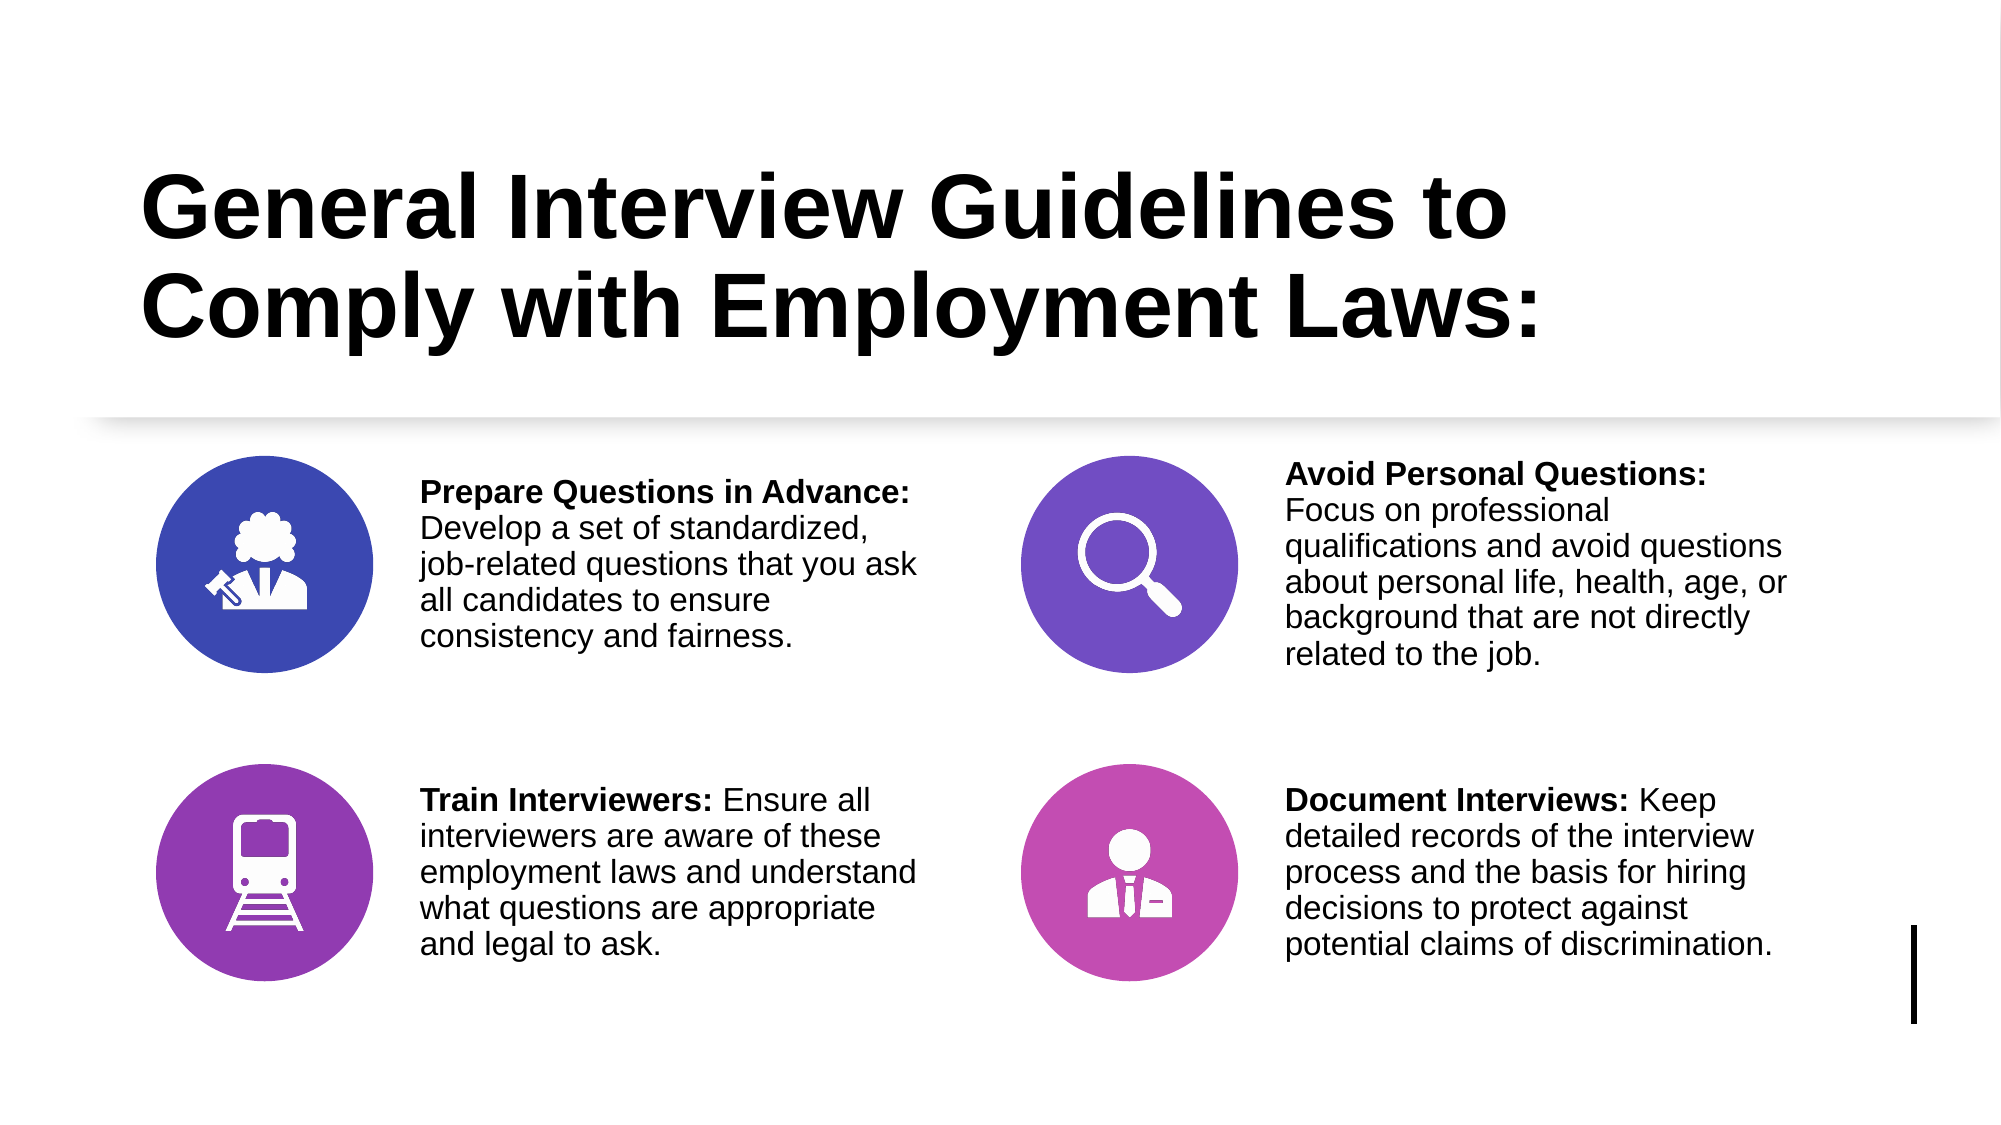

# General Interview Guidelines to Comply with Employment Laws:
Prepare Questions in Advance: Develop a set of standardized, job-related questions that you ask all candidates to ensure consistency and fairness.
Avoid Personal Questions: Focus on professional qualifications and avoid questions about personal life, health, age, or background that are not directly related to the job.
Train Interviewers: Ensure all interviewers are aware of these employment laws and understand what questions are appropriate and legal to ask.
Document Interviews: Keep detailed records of the interview process and the basis for hiring decisions to protect against potential claims of discrimination.